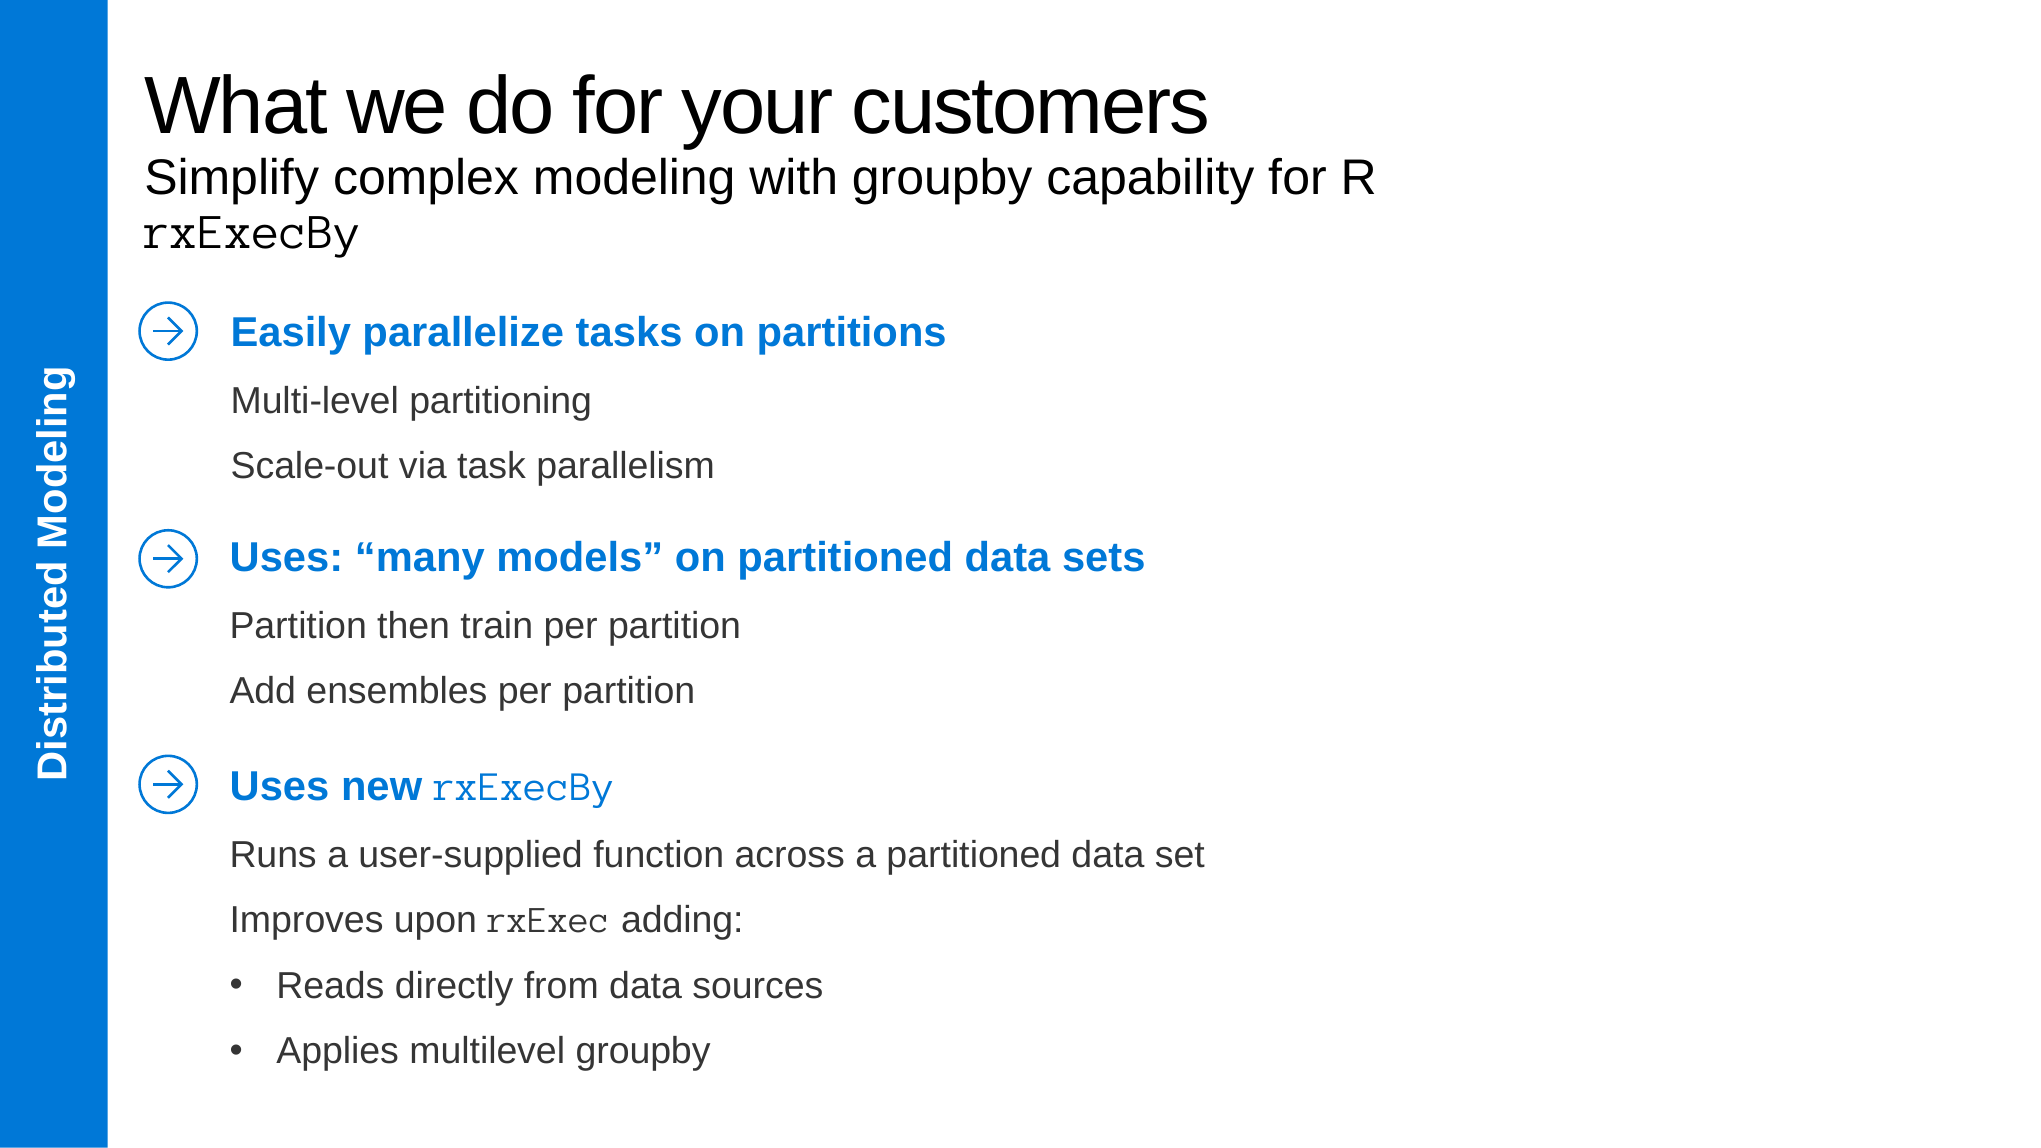

# What we do for your customers Simplify complex modeling with groupby capability for R rxExecBy
Easily parallelize tasks on partitions
Multi-level partitioning
Scale-out via task parallelism

Uses: “many models” on partitioned data sets
Partition then train per partition
Add ensembles per partition
Distributed Modeling

Uses new rxExecBy
Runs a user-supplied function across a partitioned data set
Improves upon rxExec adding:
Reads directly from data sources
Applies multilevel groupby